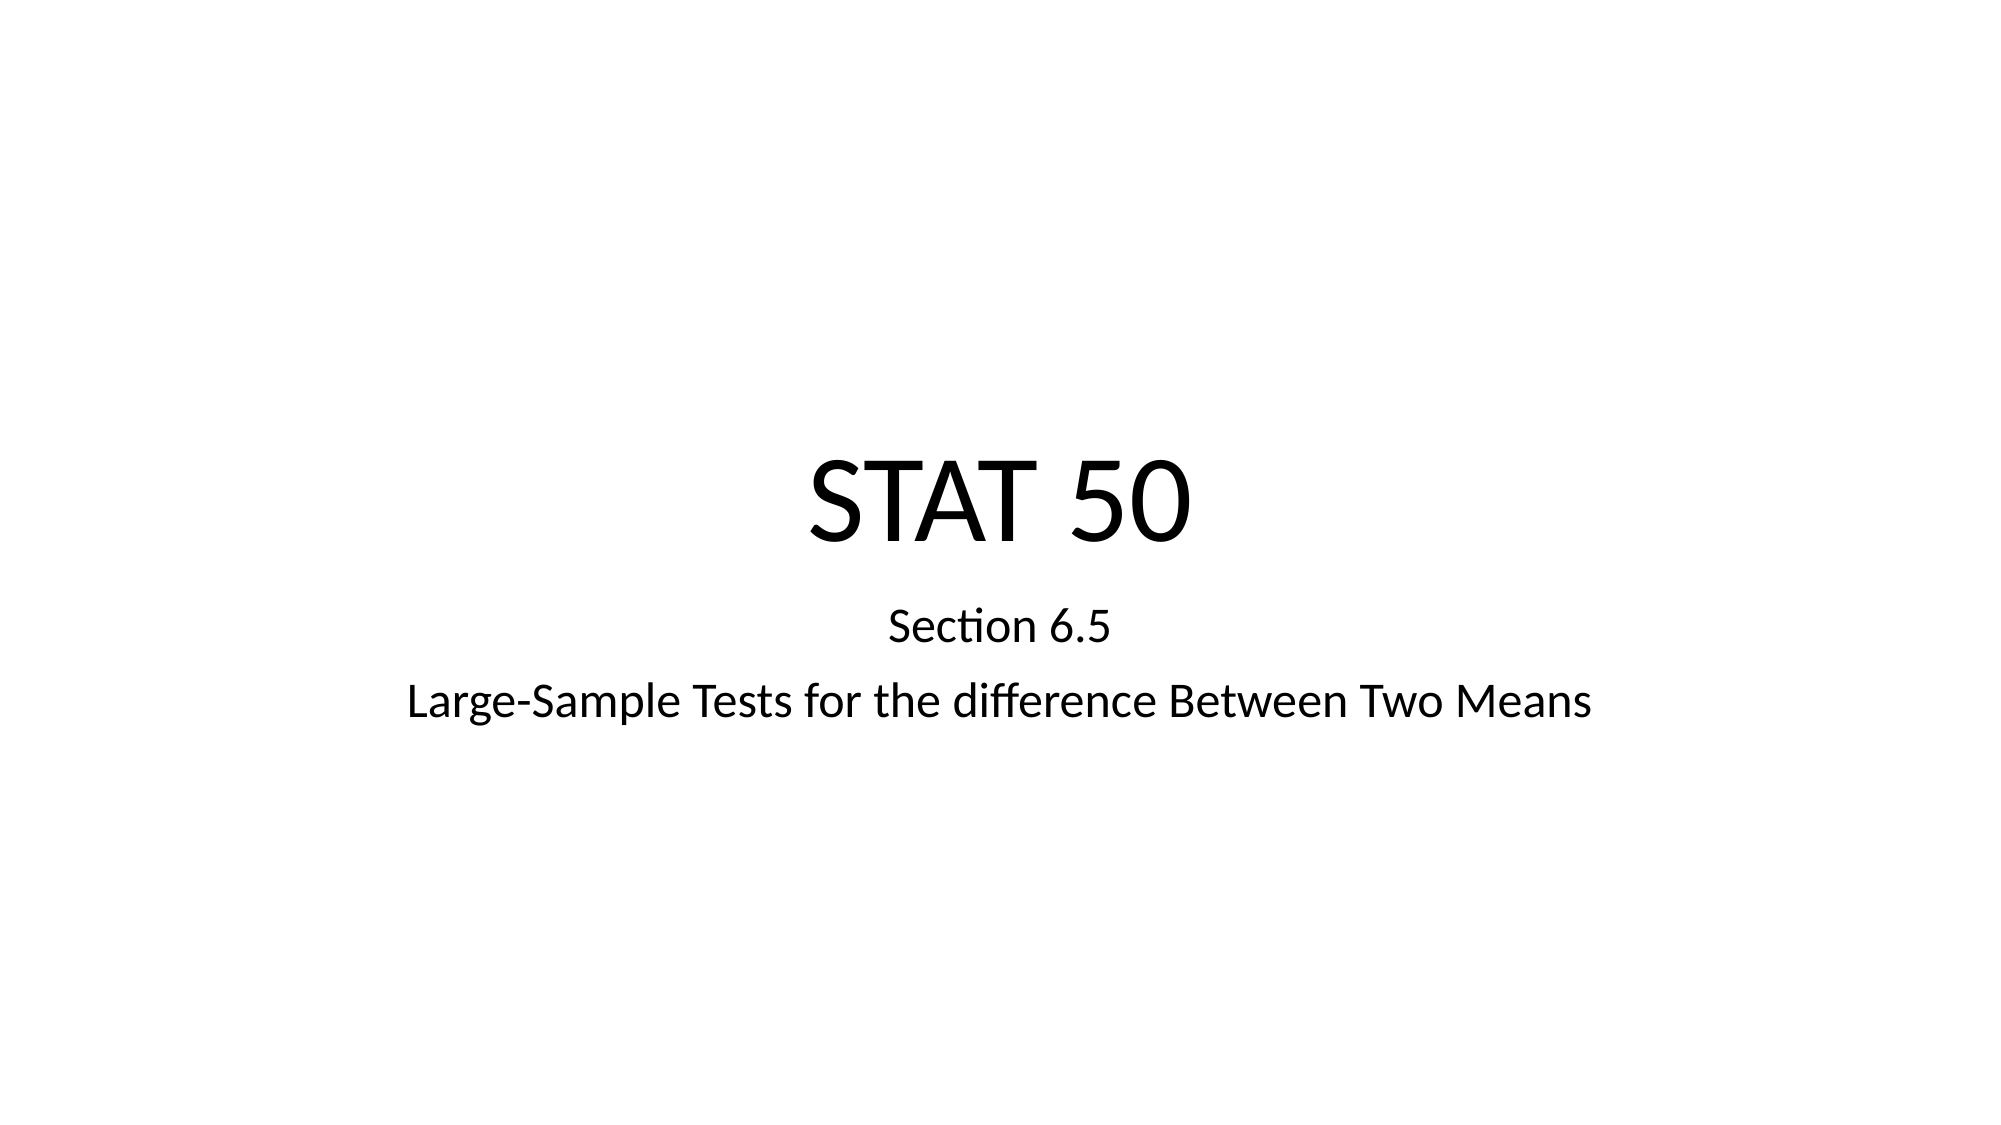

# STAT 50
Section 6.5
Large-Sample Tests for the difference Between Two Means